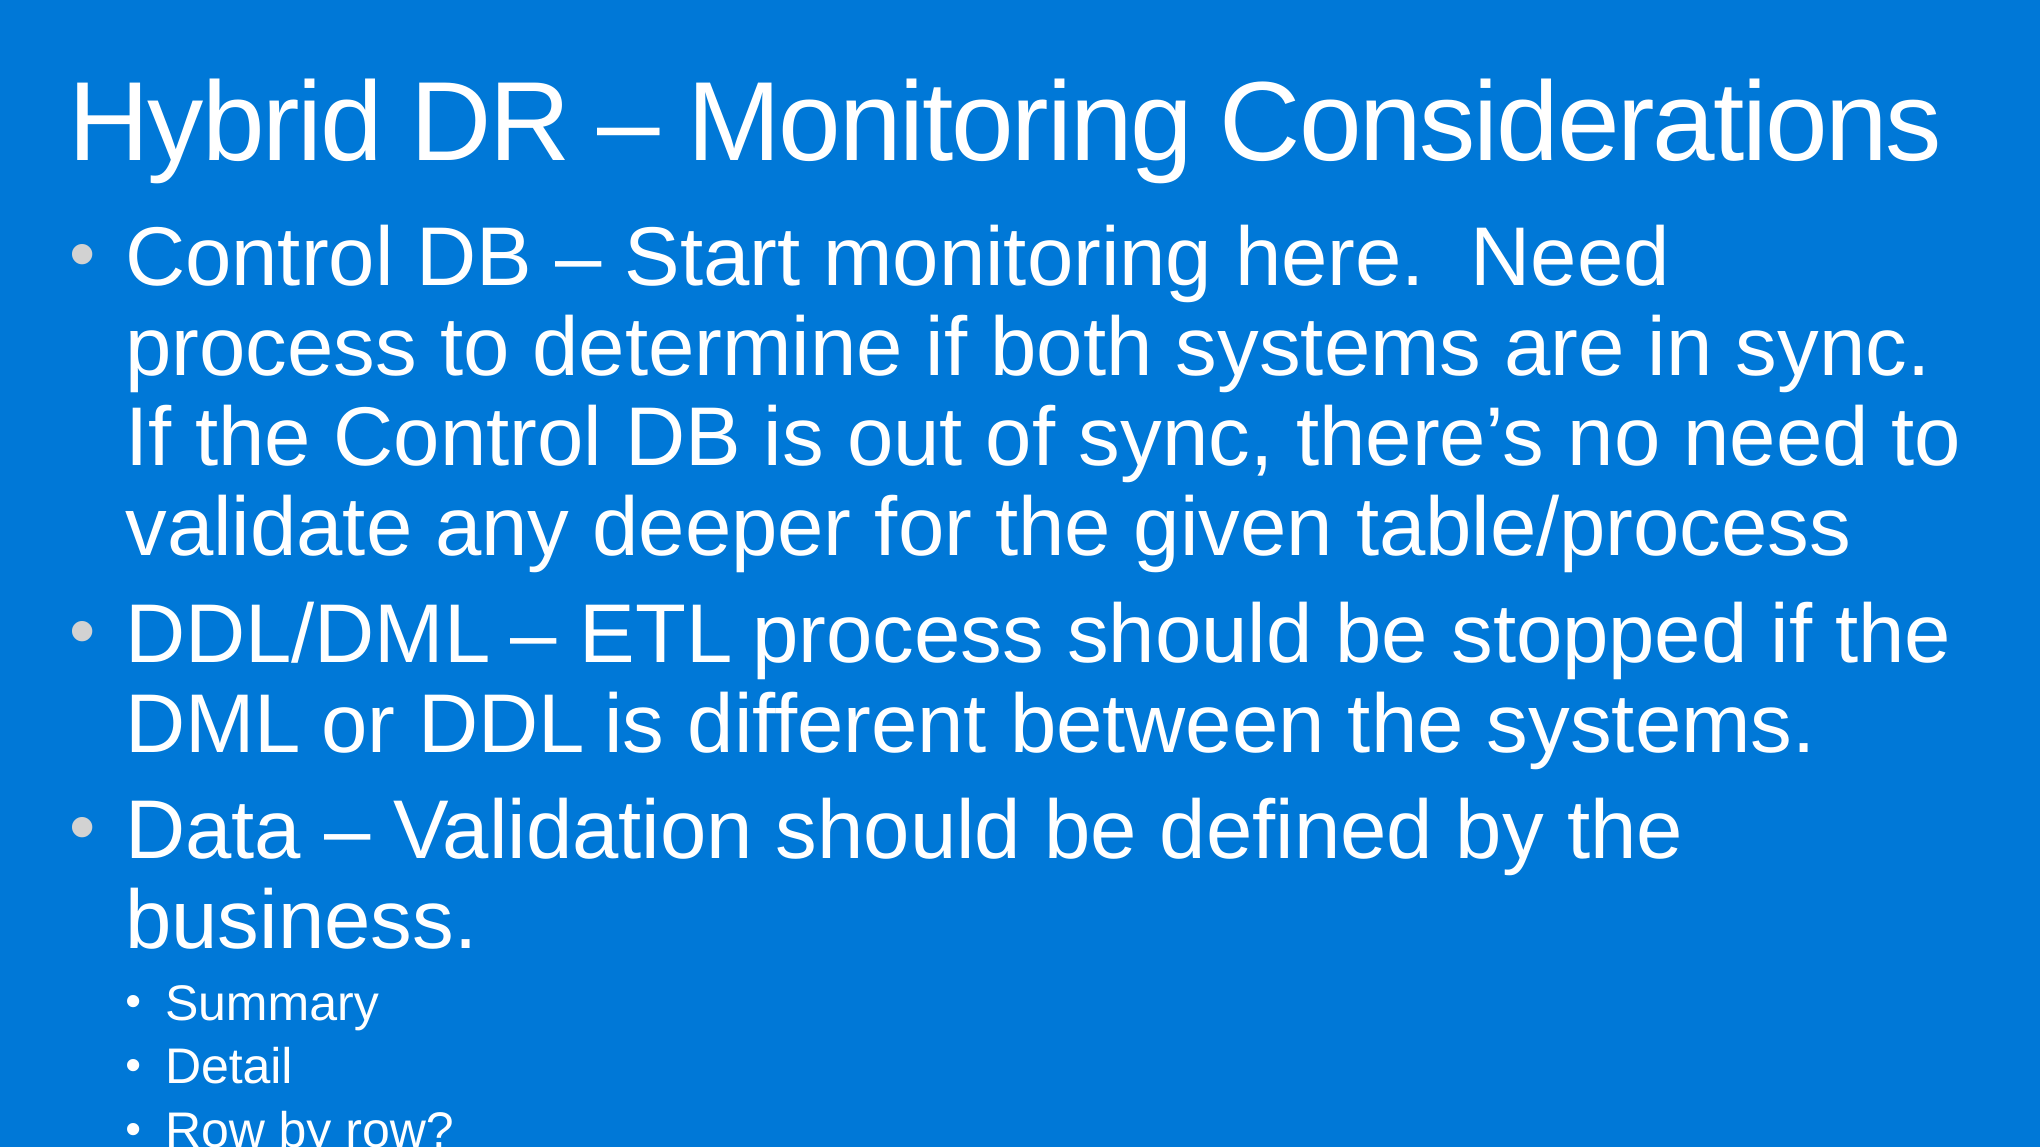

# Hybrid DR – Monitoring Considerations
Control DB – Start monitoring here.  Need process to determine if both systems are in sync.  If the Control DB is out of sync, there’s no need to validate any deeper for the given table/process
DDL/DML – ETL process should be stopped if the DML or DDL is different between the systems.
Data – Validation should be defined by the business.
Summary
Detail
Row by row?